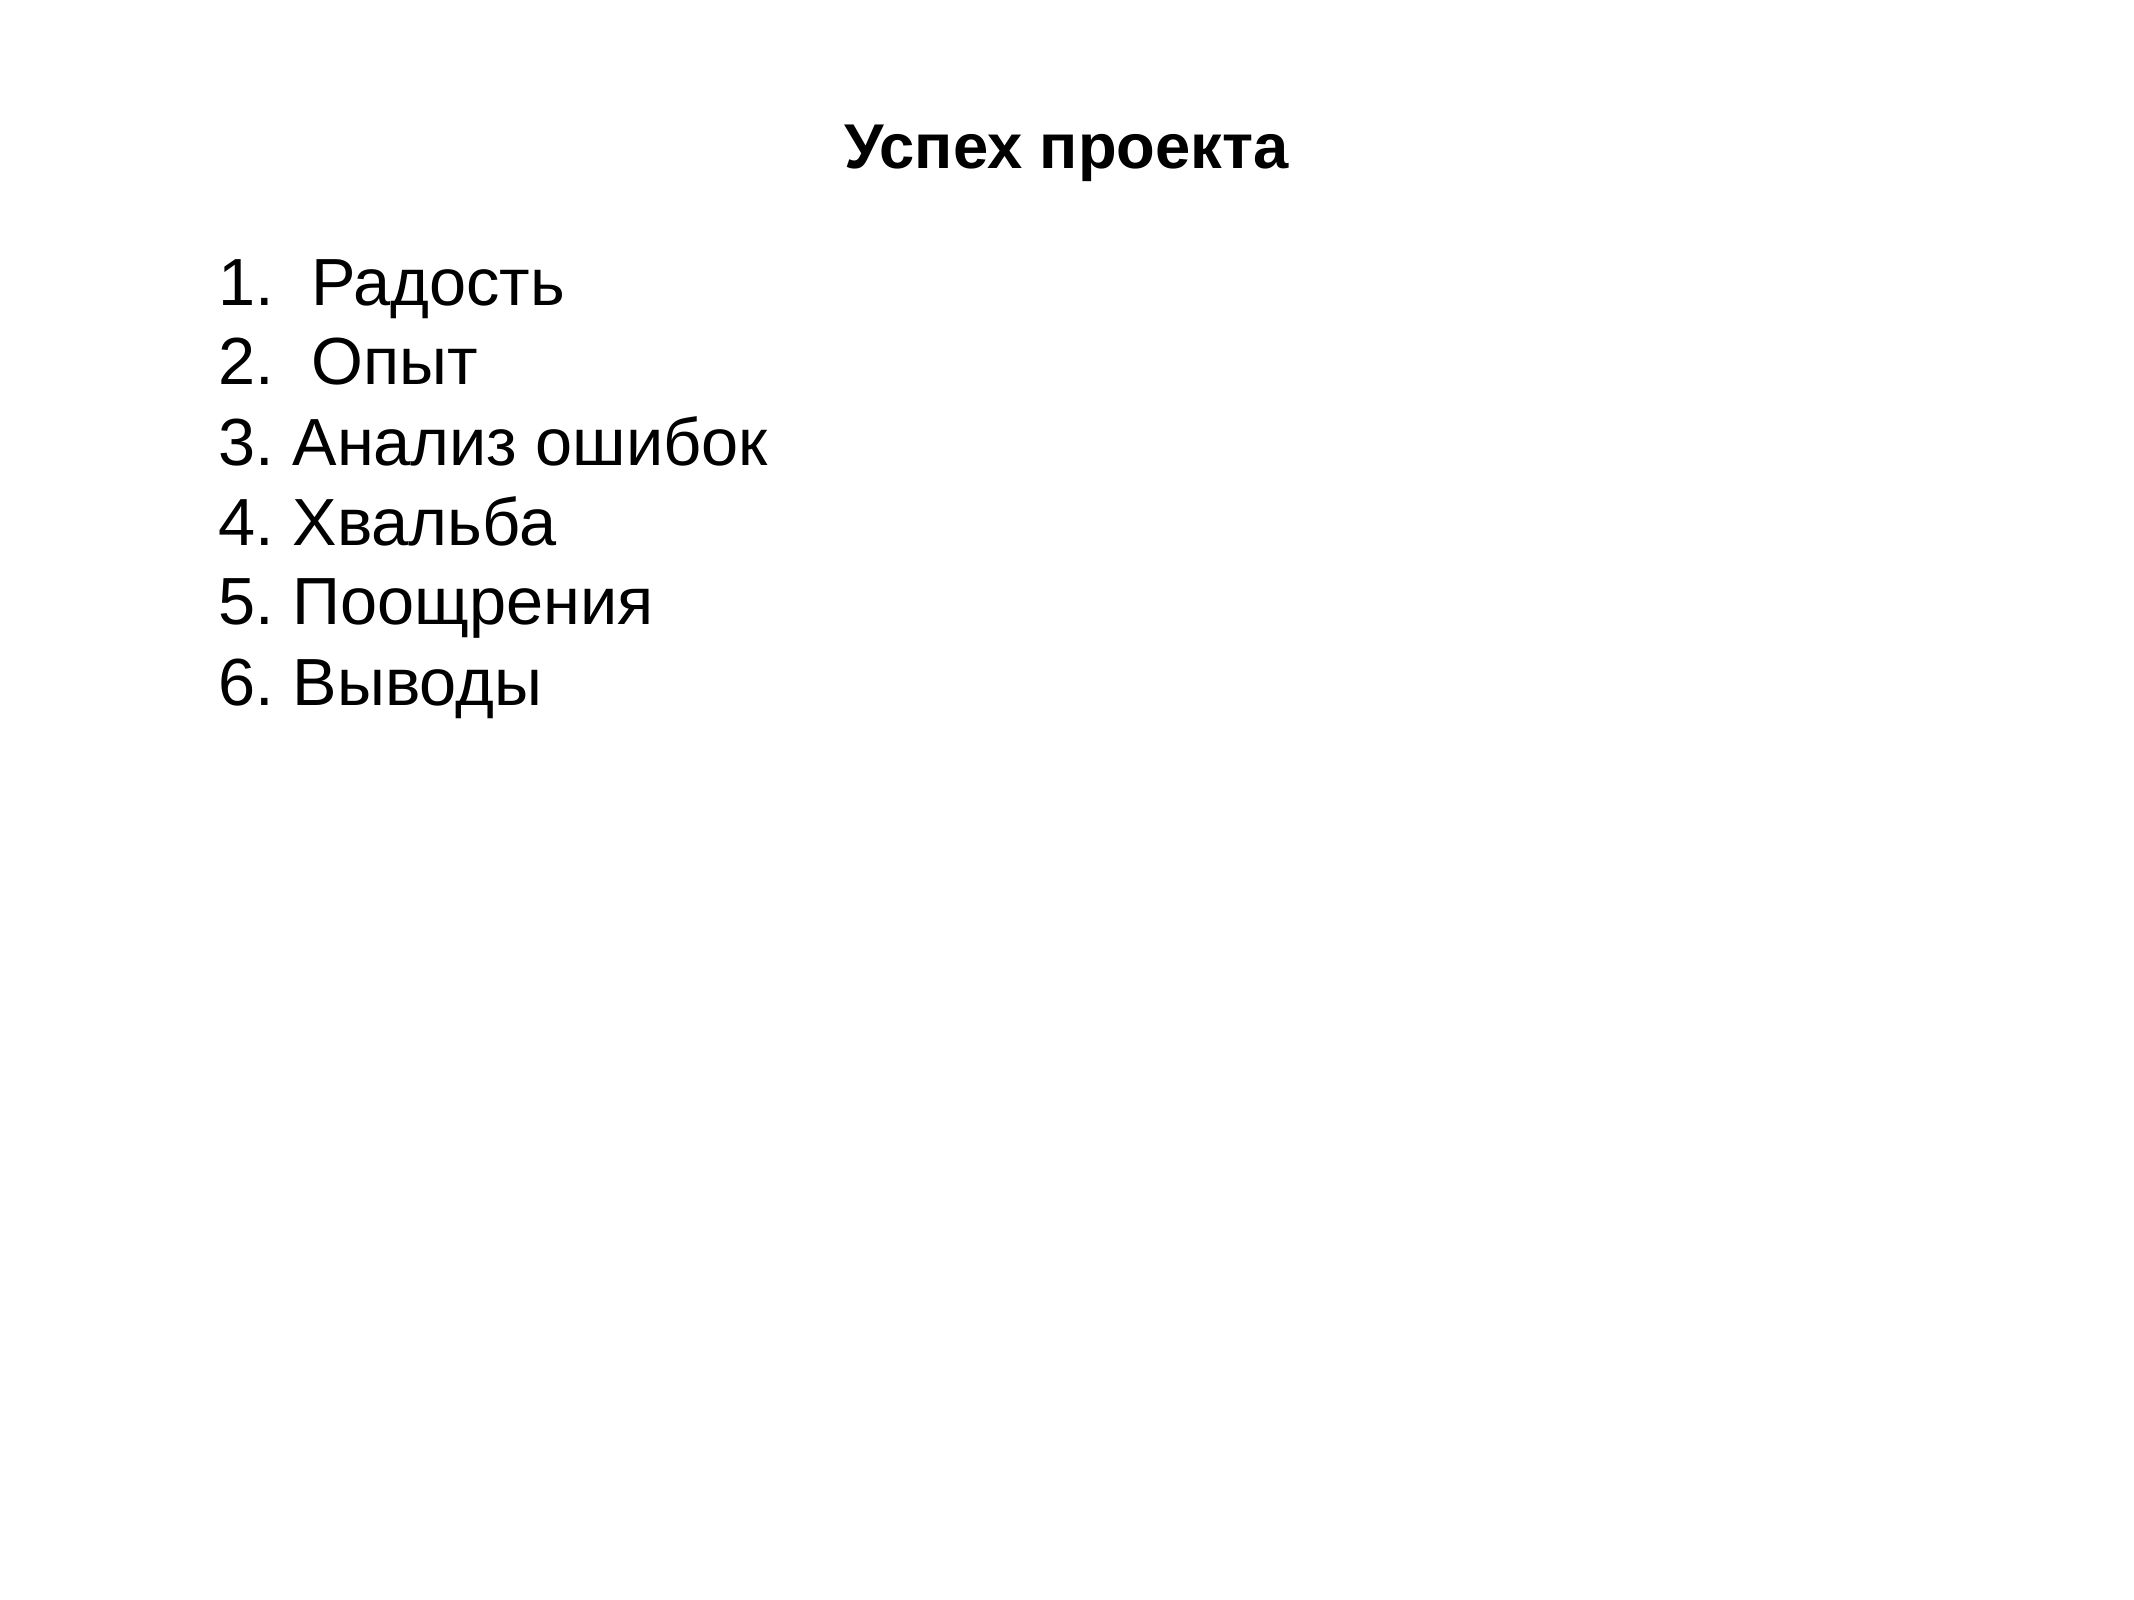

# Успех проекта
Радость
Опыт
3. Анализ ошибок
4. Хвальба
5. Поощрения
6. Выводы